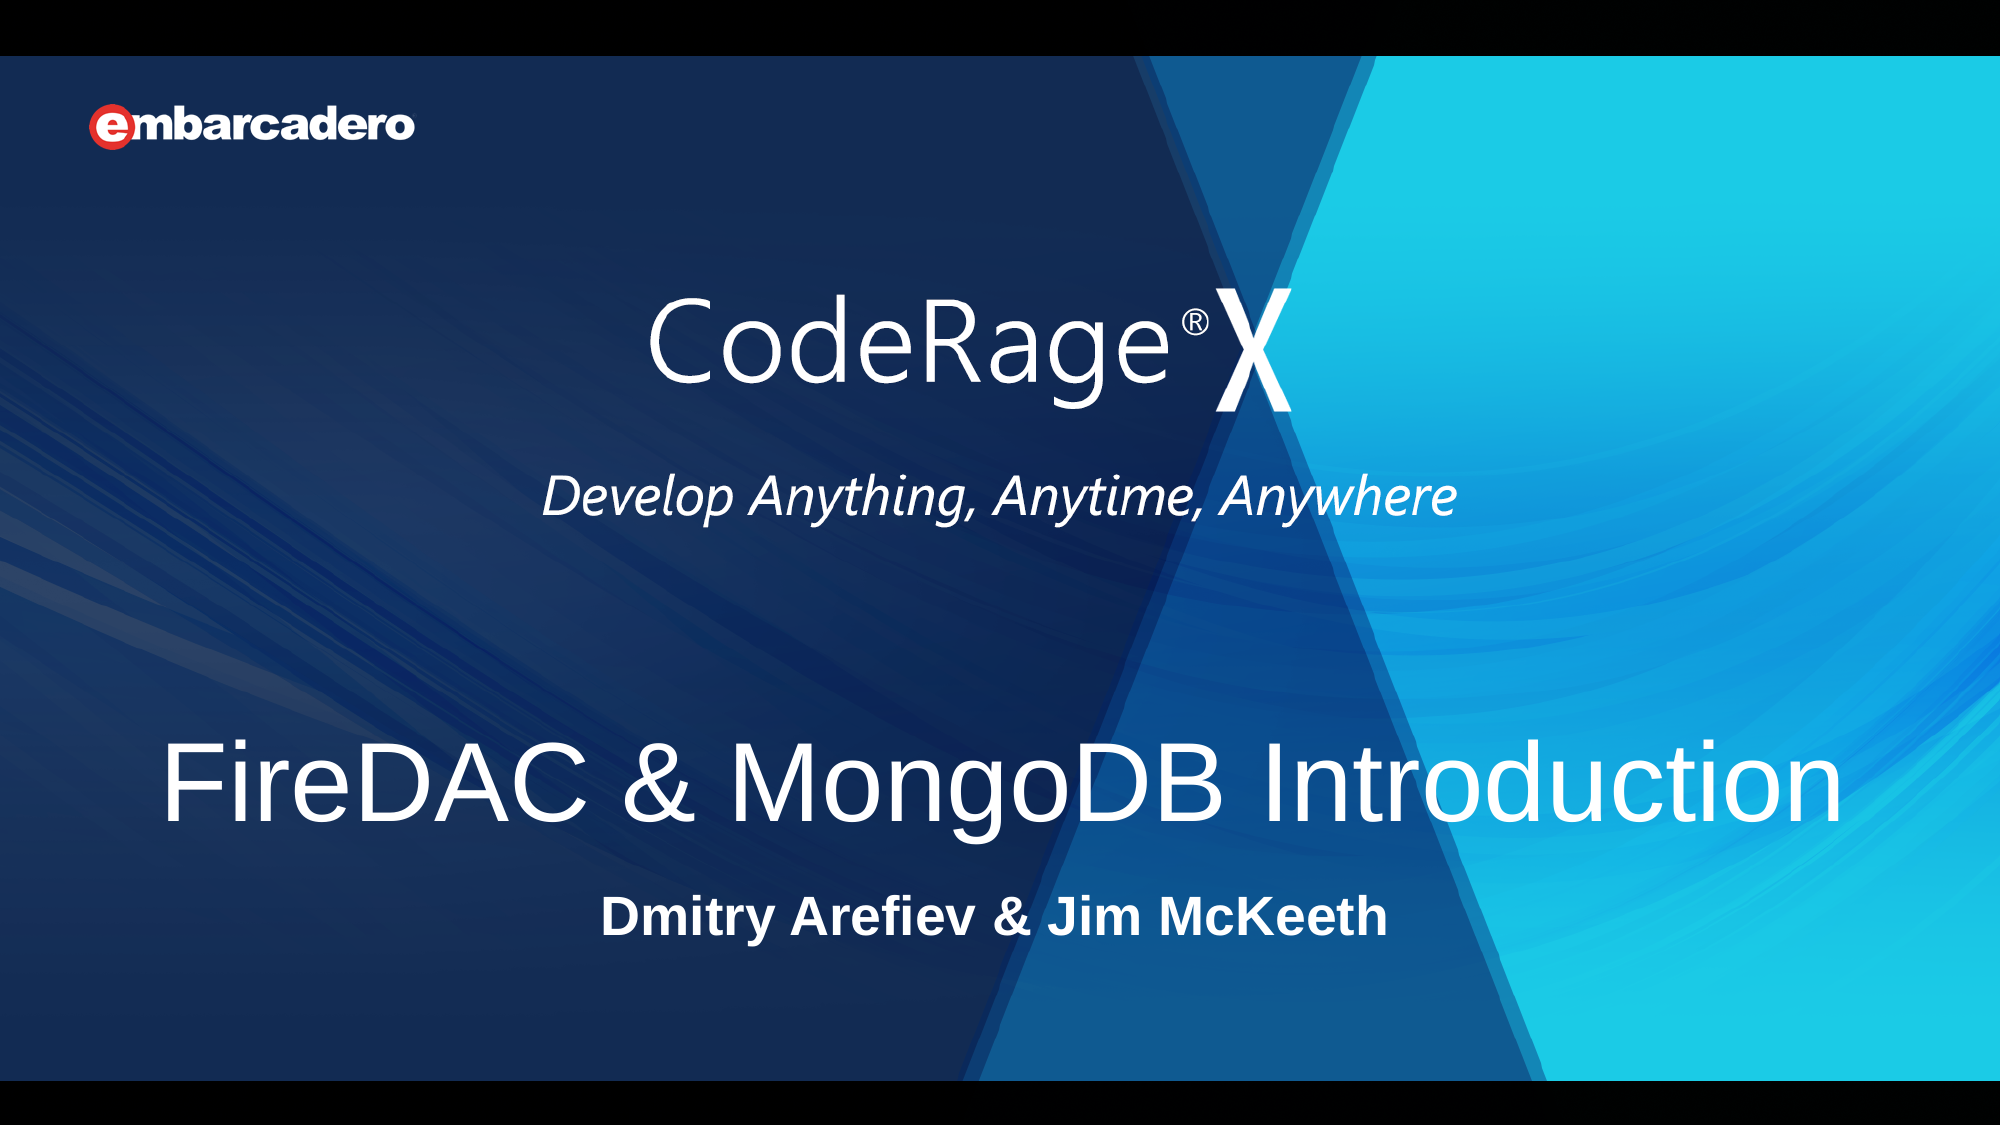

# FireDAC & MongoDB Introduction
Dmitry Arefiev & Jim McKeeth